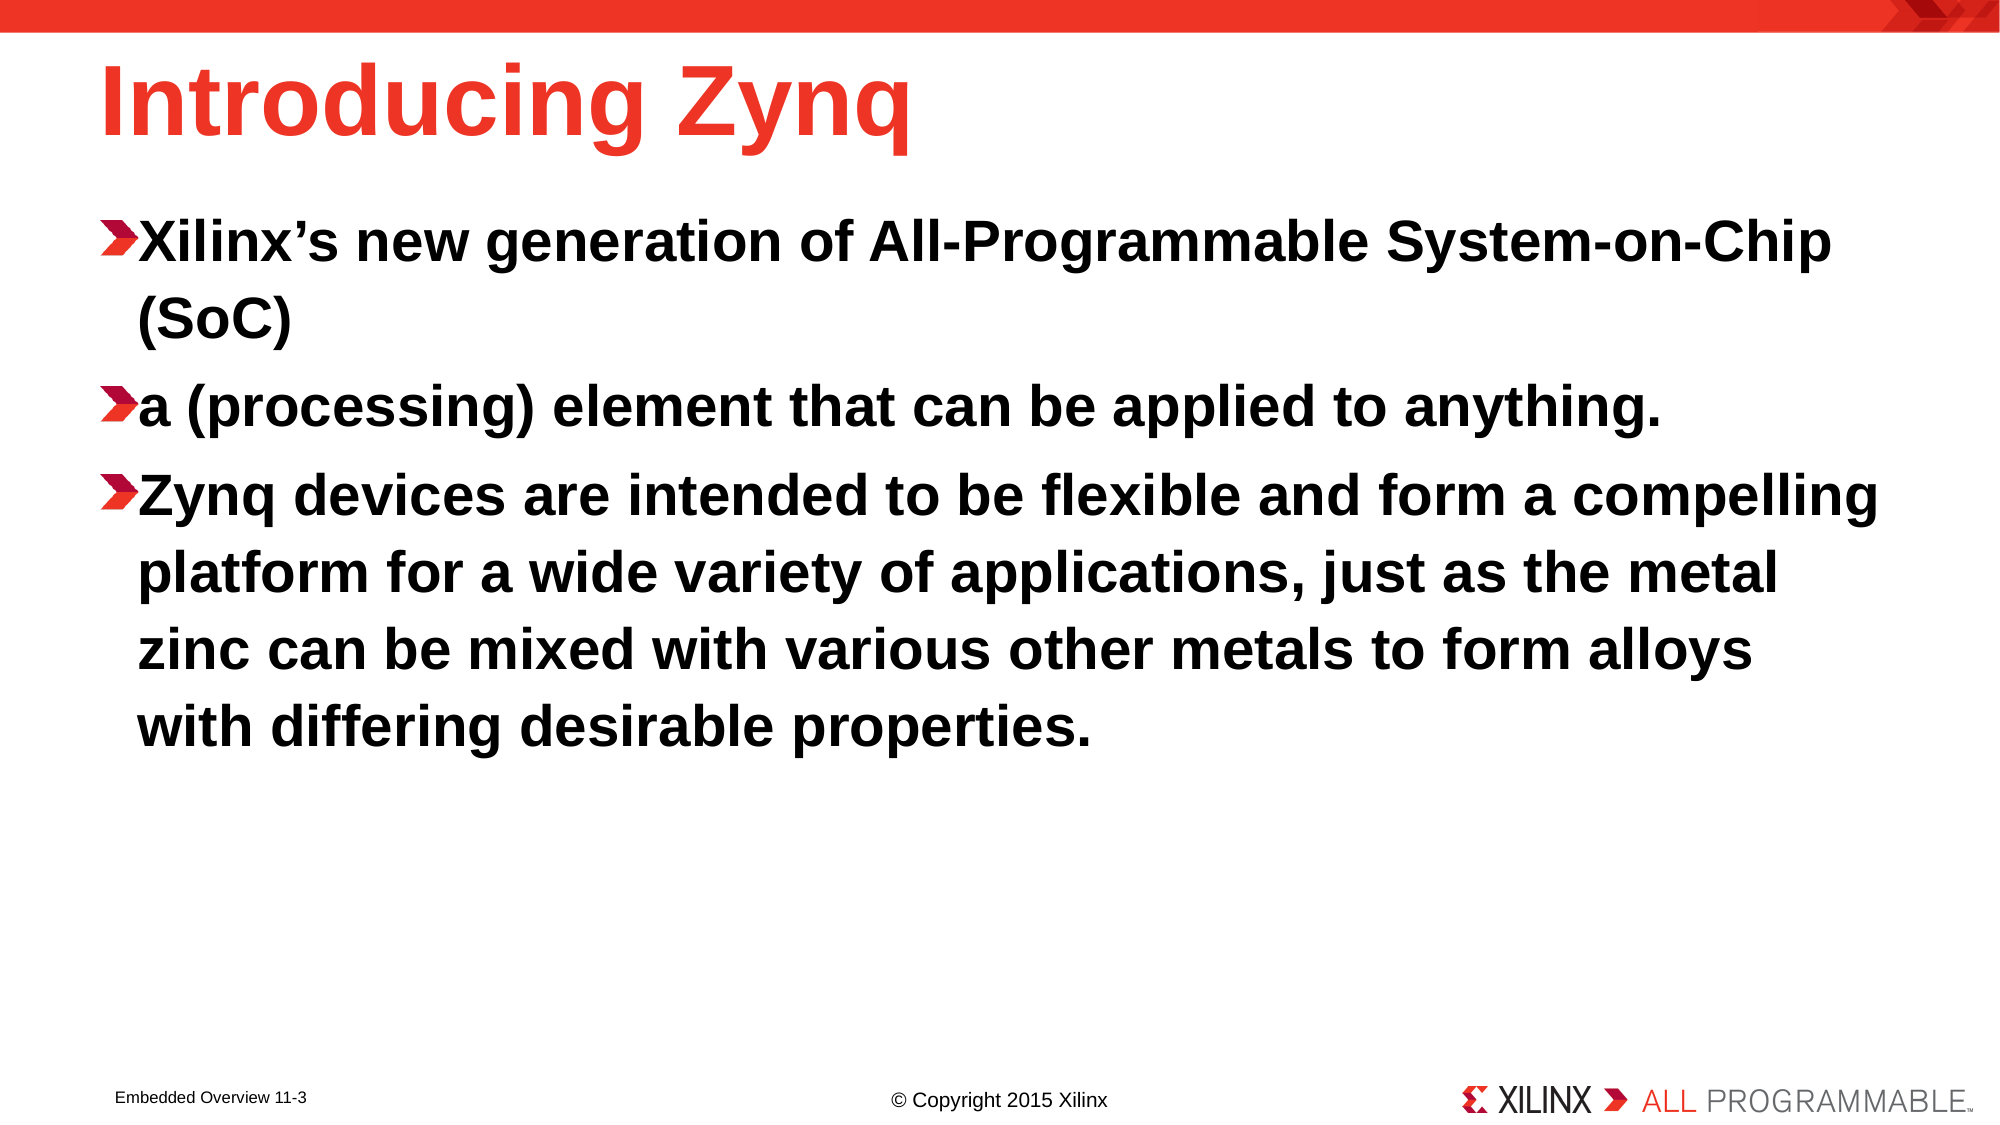

# Introducing Zynq
Xilinx’s new generation of All-Programmable System-on-Chip (SoC)
a (processing) element that can be applied to anything.
Zynq devices are intended to be flexible and form a compelling platform for a wide variety of applications, just as the metal zinc can be mixed with various other metals to form alloys with differing desirable properties.
Embedded Overview 11-3
© Copyright 2015 Xilinx